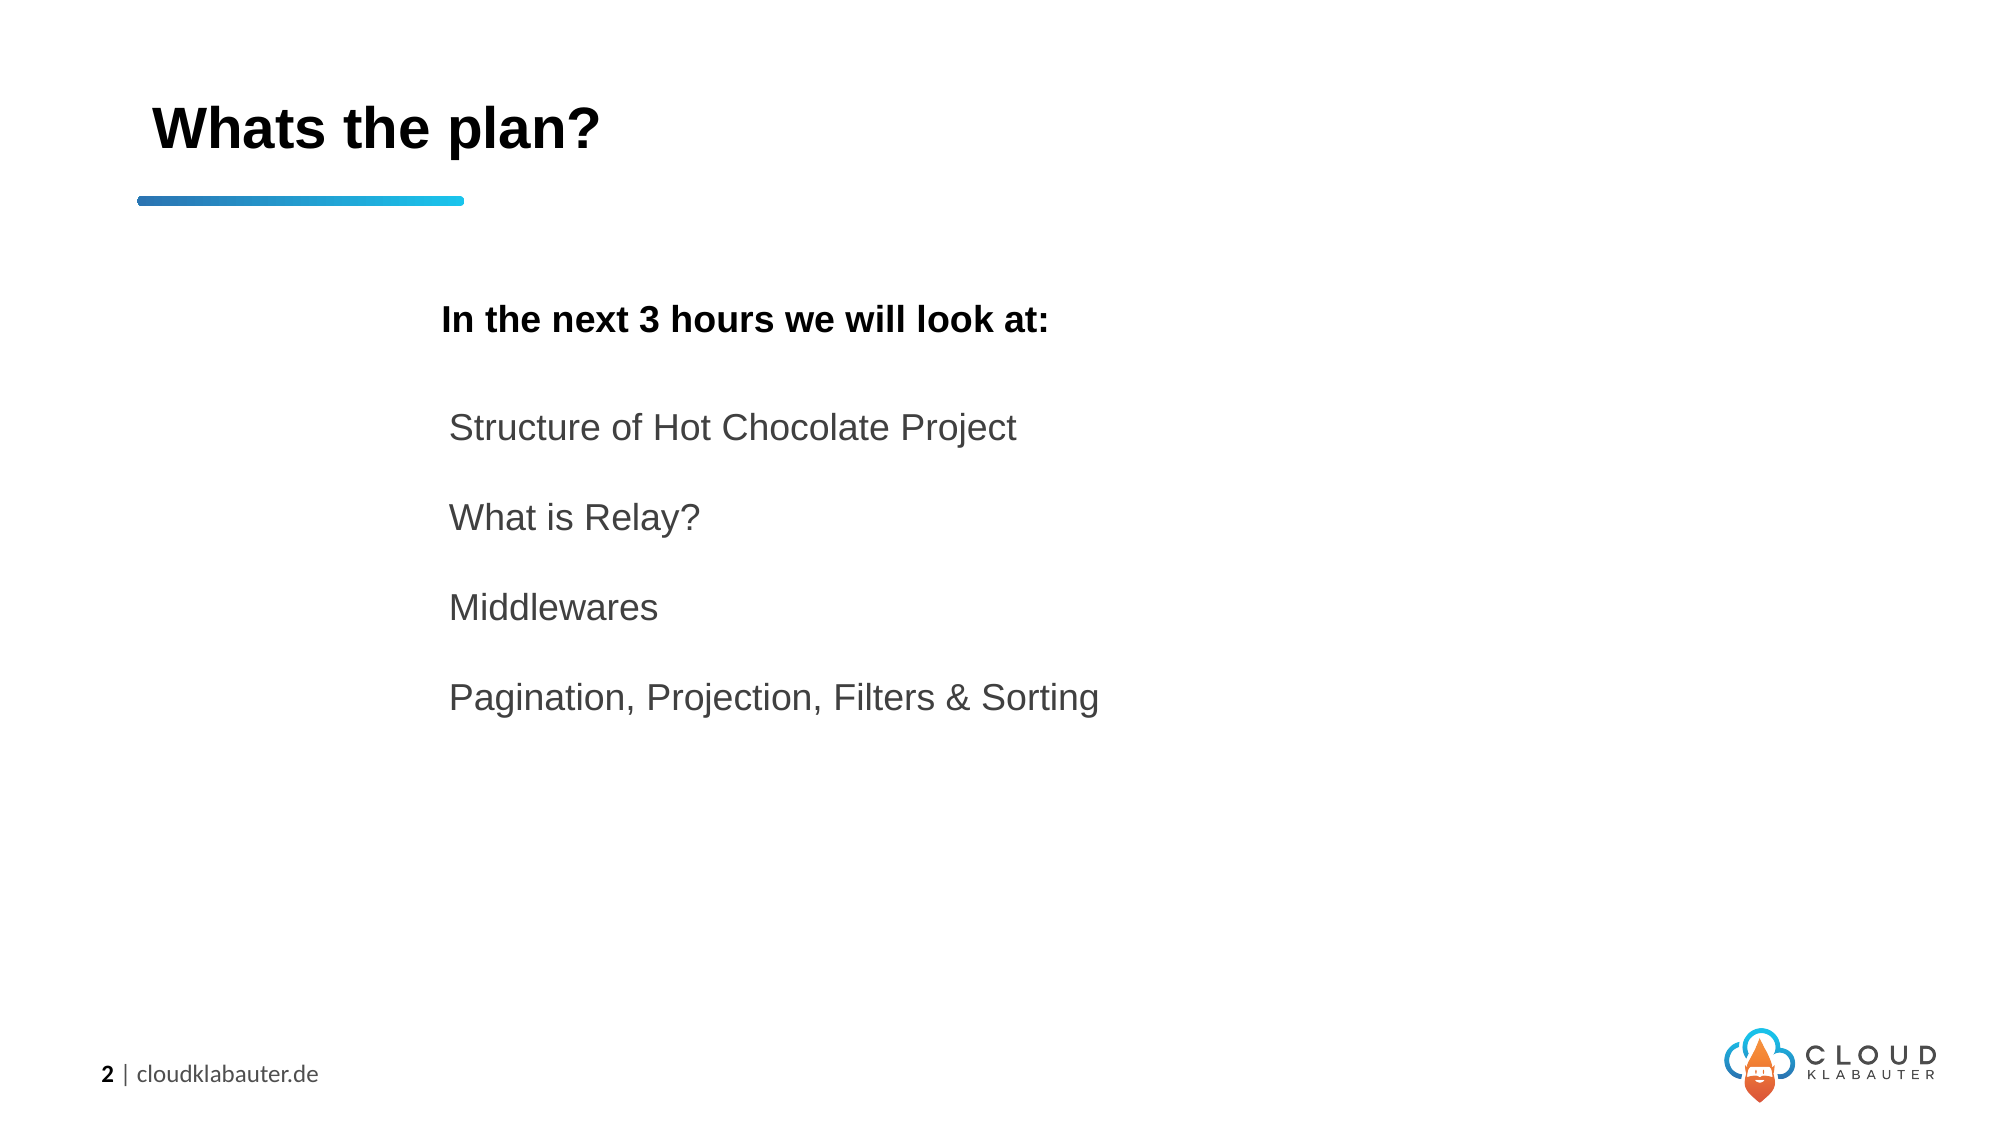

# Whats the plan?
In the next 3 hours we will look at:
Structure of Hot Chocolate Project

What is Relay?

Middlewares

Pagination, Projection, Filters & Sorting
2 | cloudklabauter.de